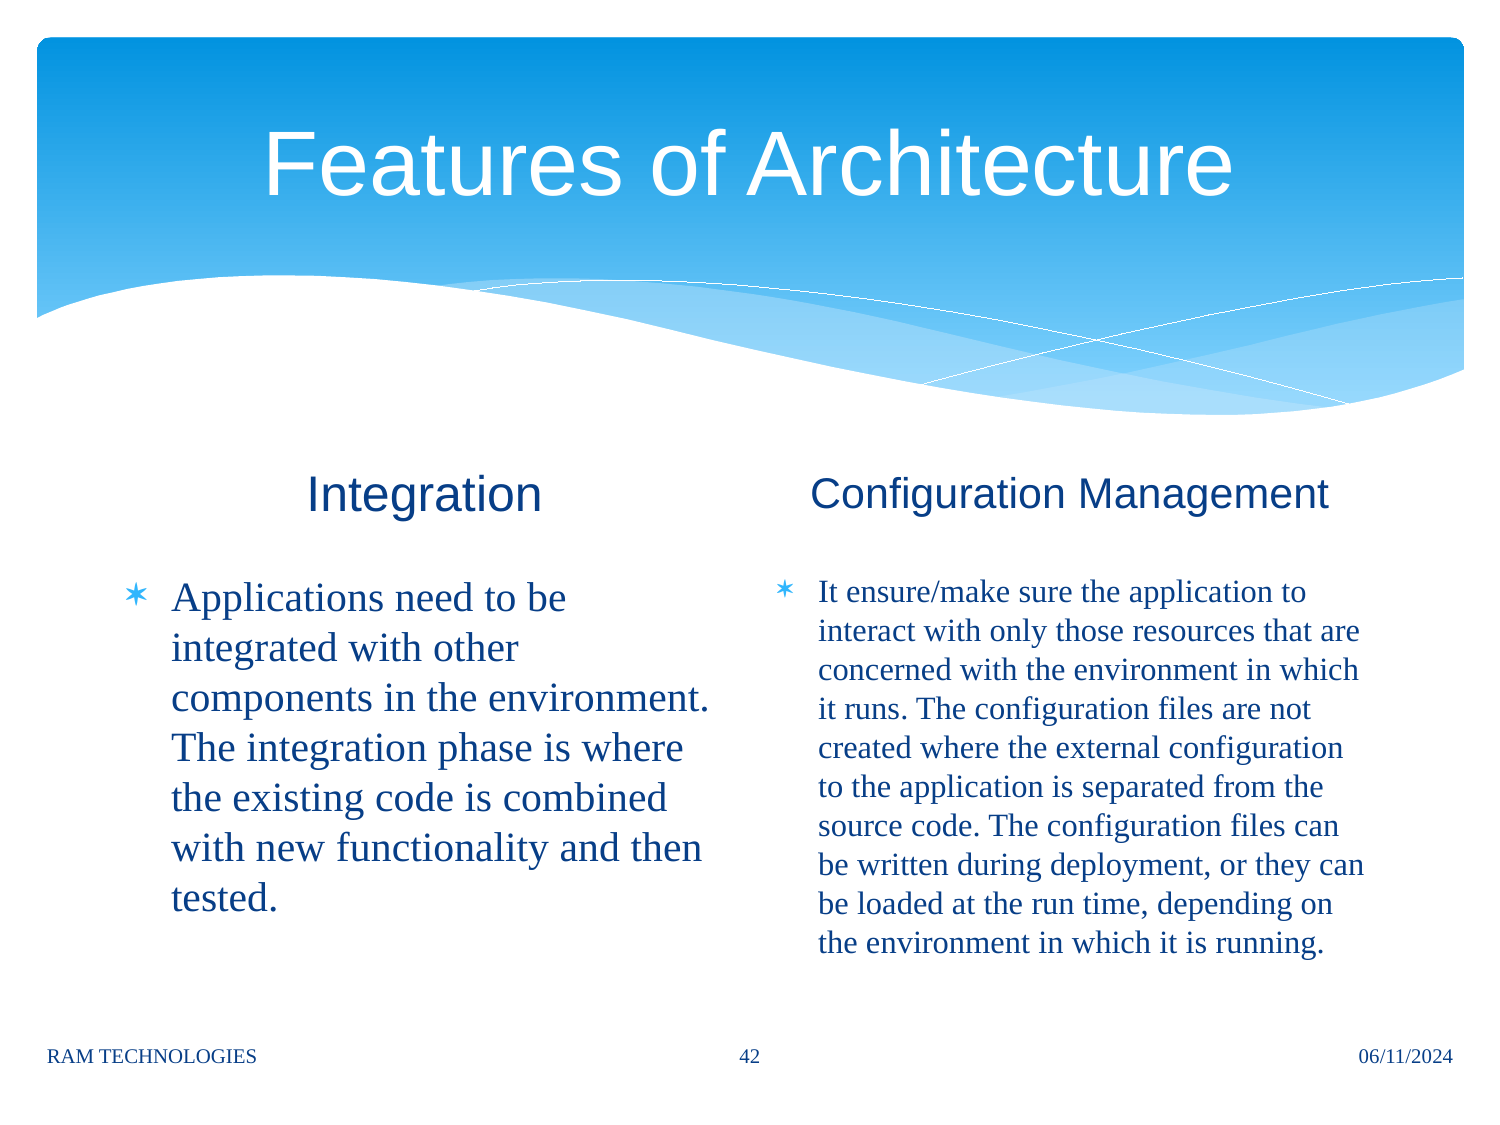

# Features of Architecture
Configuration Management
Integration
Applications need to be integrated with other components in the environment. The integration phase is where the existing code is combined with new functionality and then tested.
It ensure/make sure the application to interact with only those resources that are concerned with the environment in which it runs. The configuration files are not created where the external configuration to the application is separated from the source code. The configuration files can be written during deployment, or they can be loaded at the run time, depending on the environment in which it is running.
42
RAM TECHNOLOGIES
06/11/2024